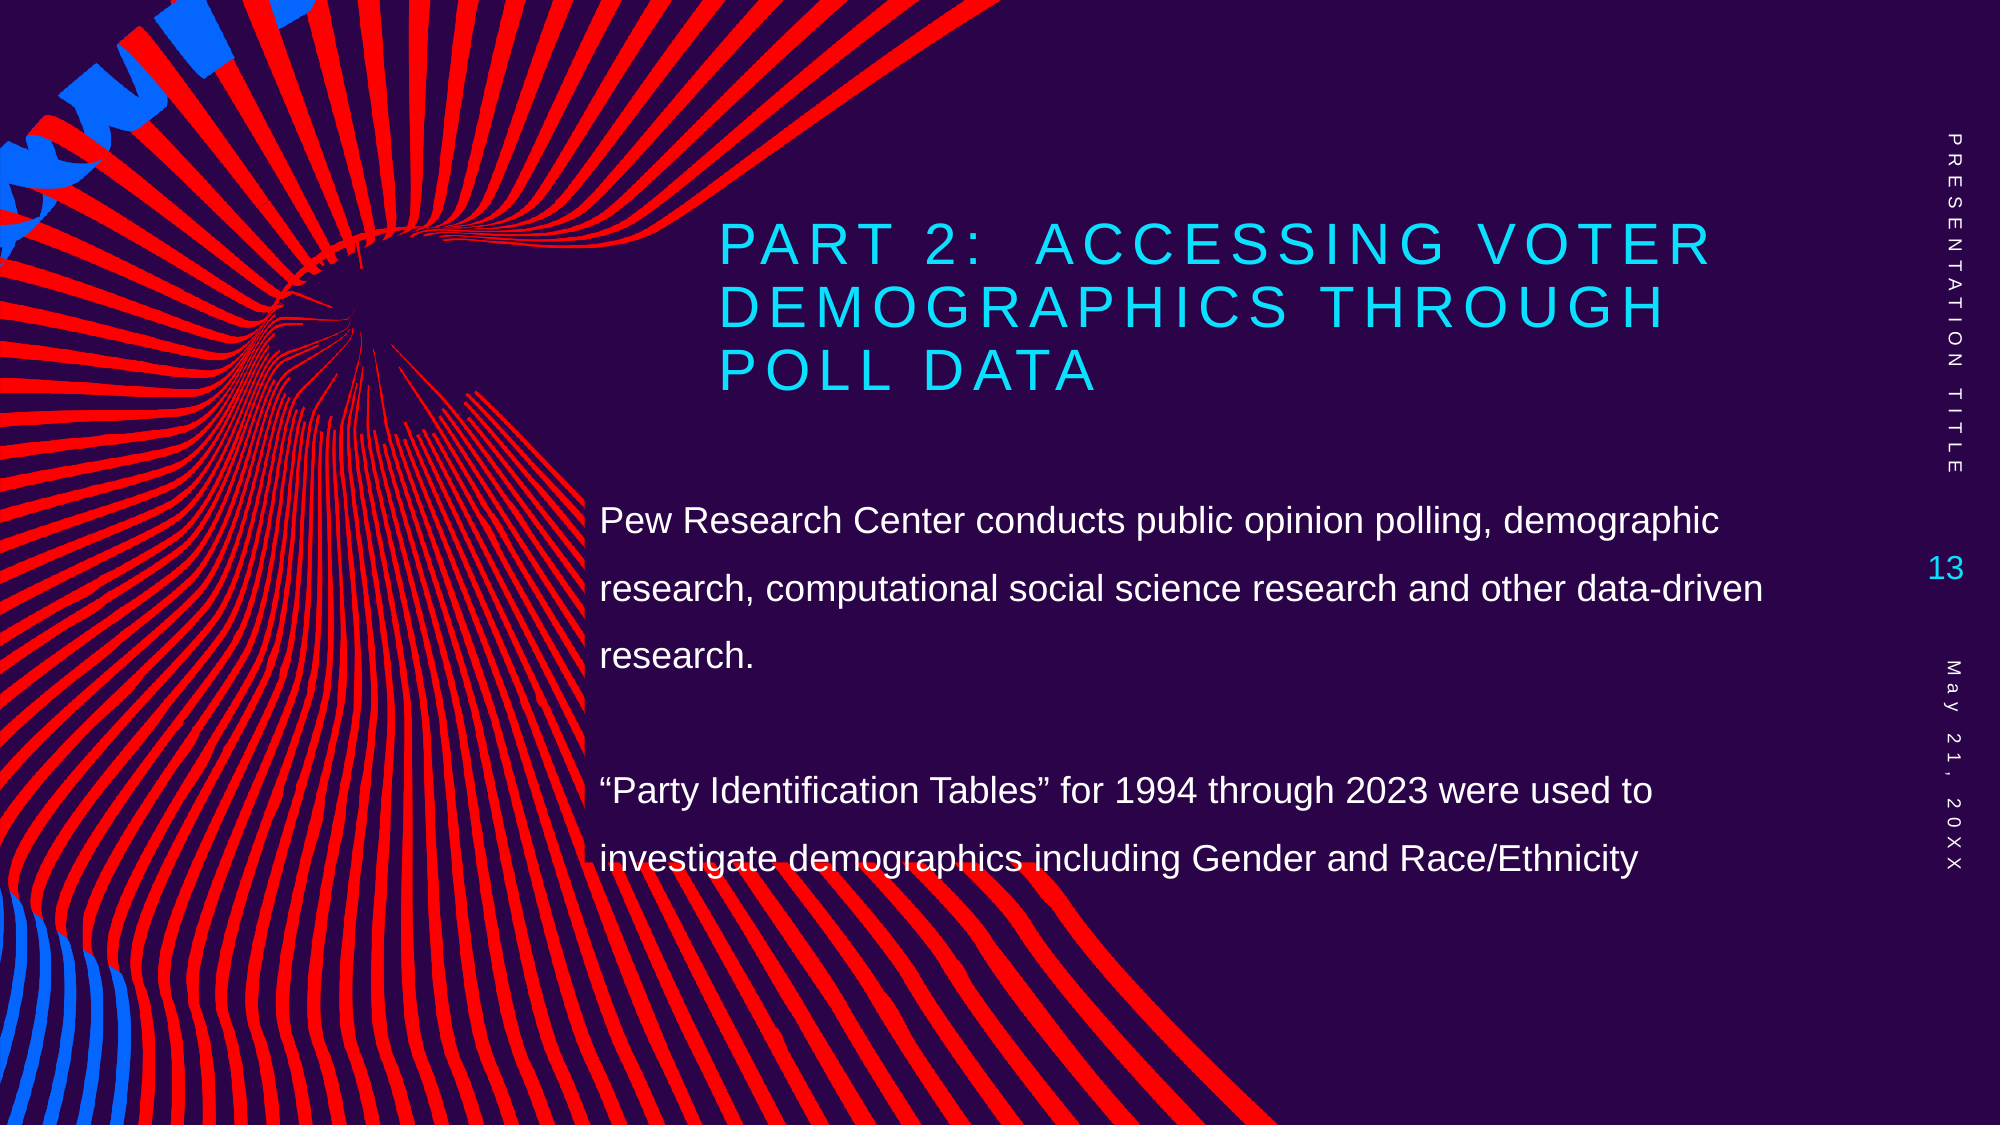

# Part 2:  Accessing Voter Demographics through Poll Data
PRESENTATION TITLE
Pew Research Center conducts public opinion polling, demographic research, computational social science research and other data-driven research.

“Party Identification Tables” for 1994 through 2023 were used to investigate demographics including Gender and Race/Ethnicity
13
May 21, 20XX